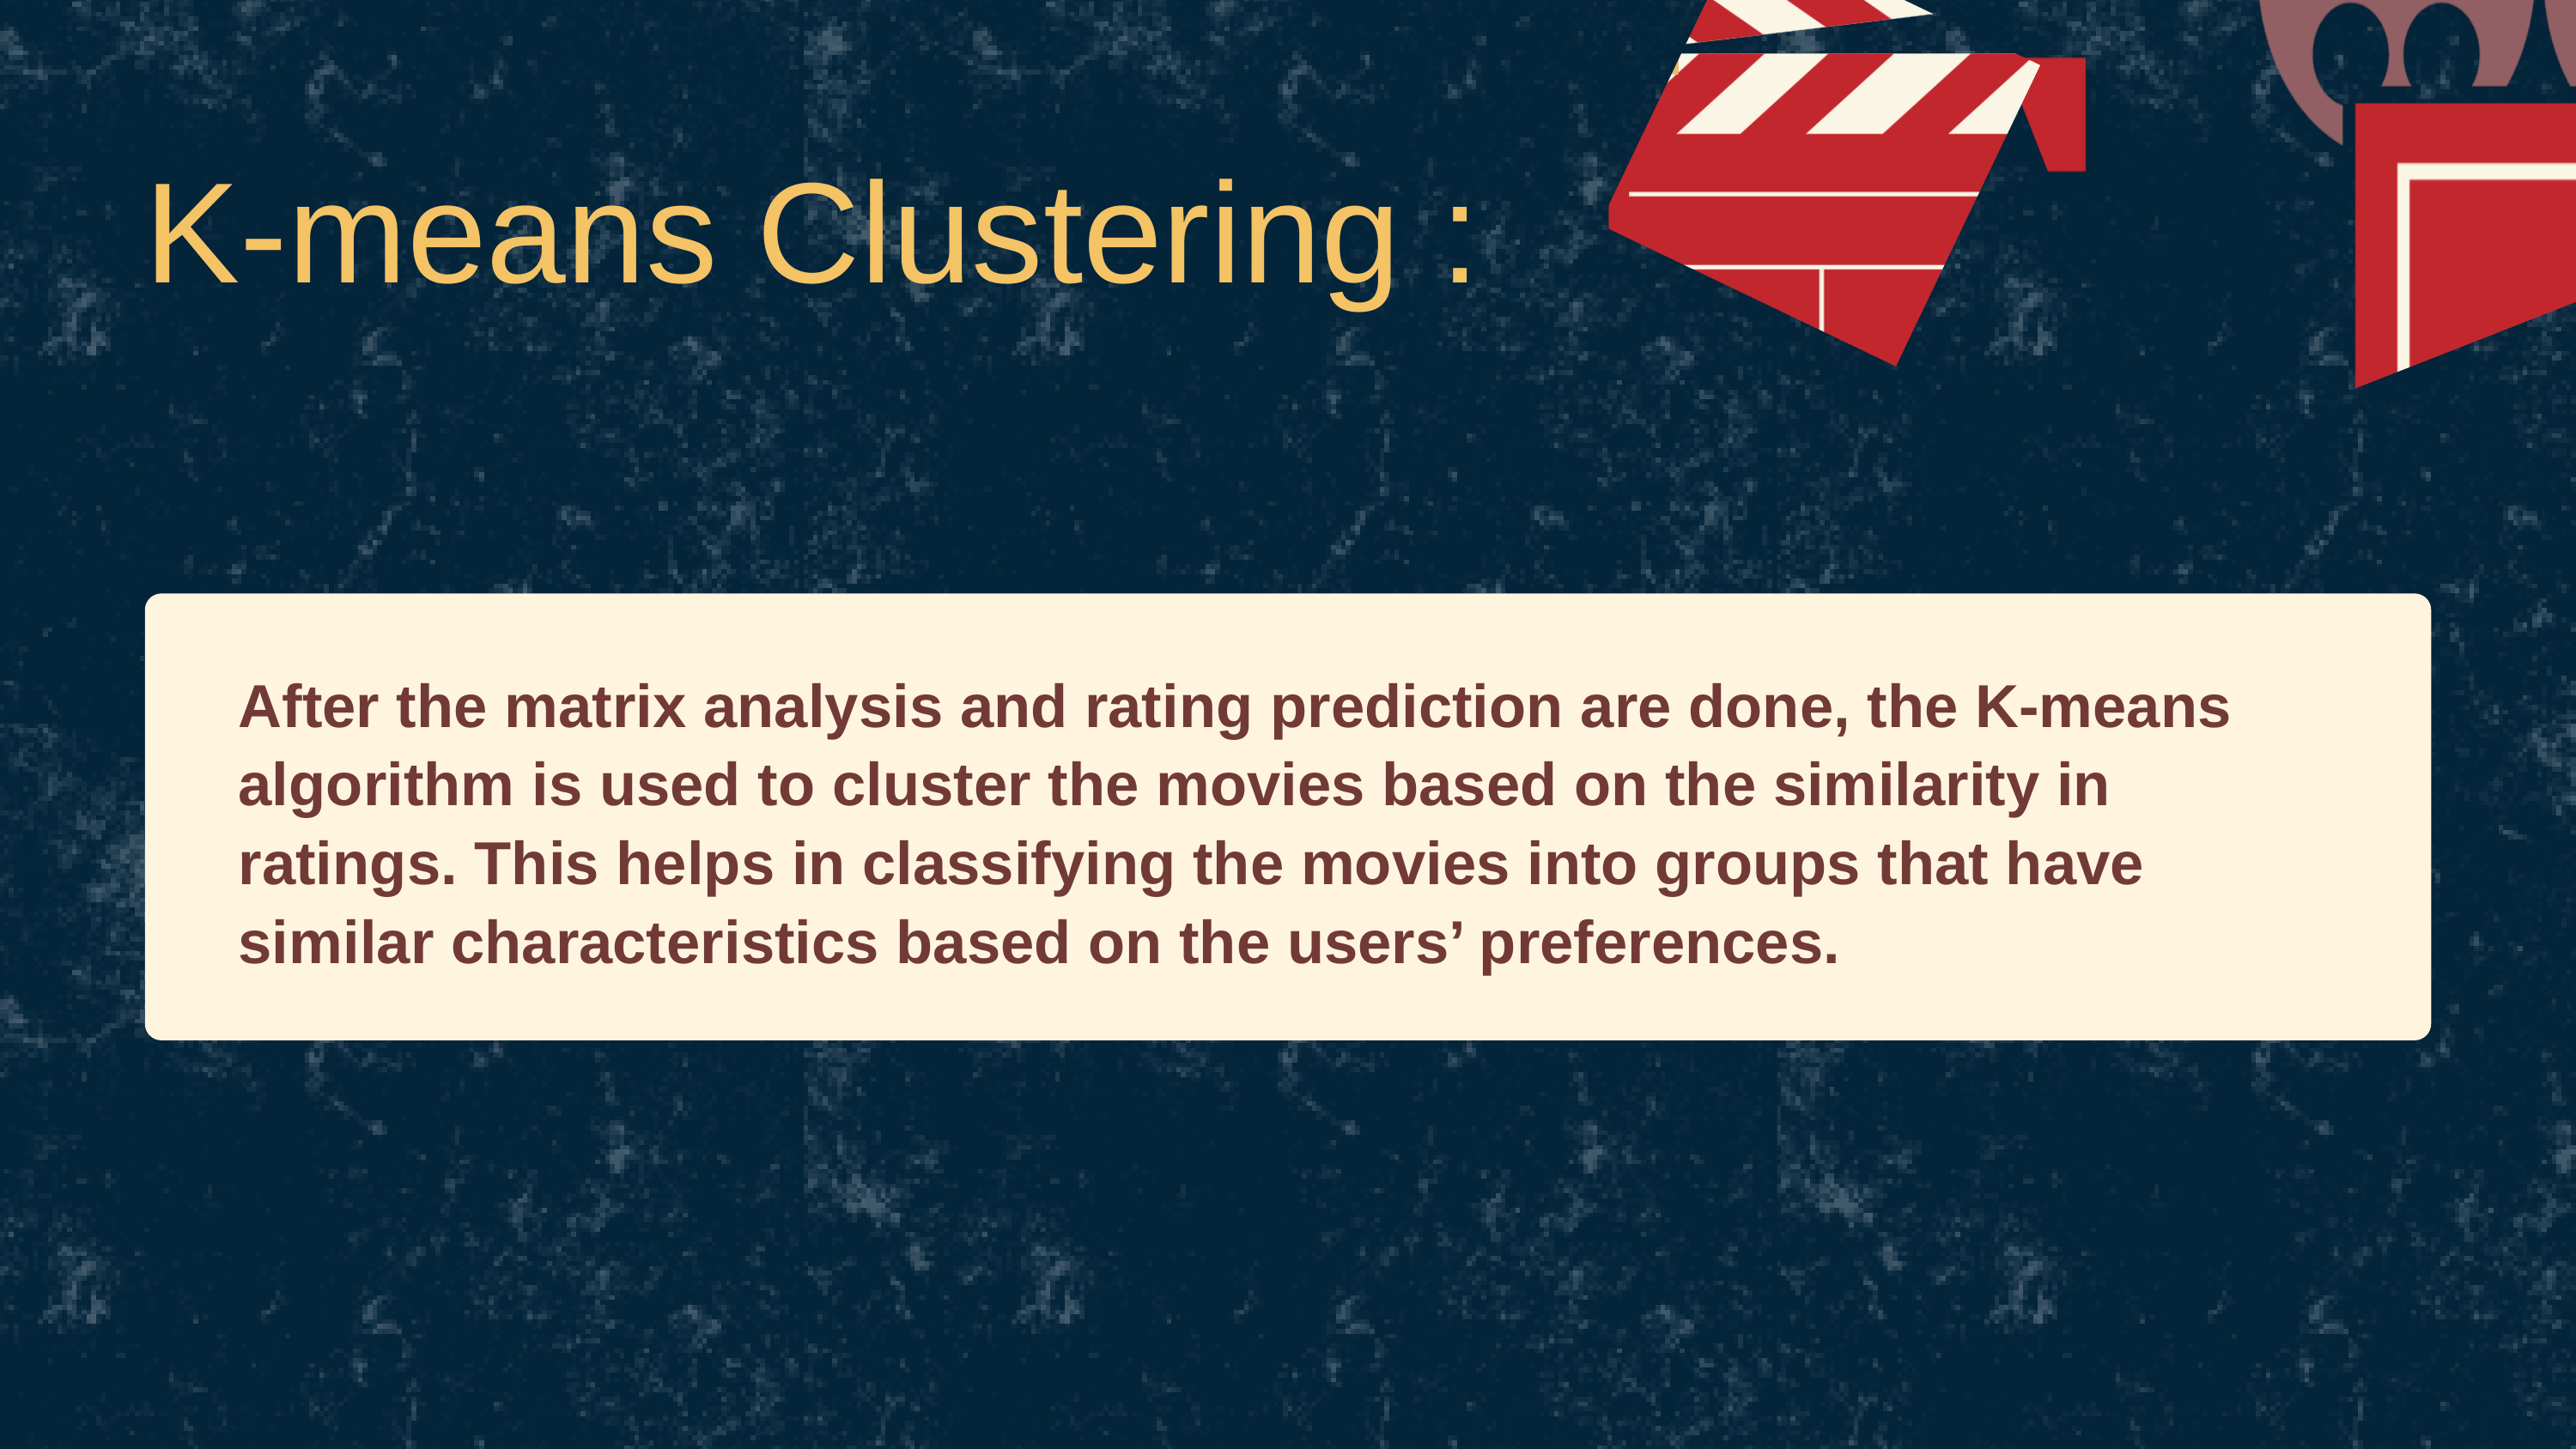

K-means Clustering :

After the matrix analysis and rating prediction are done, the K-means algorithm is used to cluster the movies based on the similarity in ratings. This helps in classifying the movies into groups that have similar characteristics based on the users’ preferences.